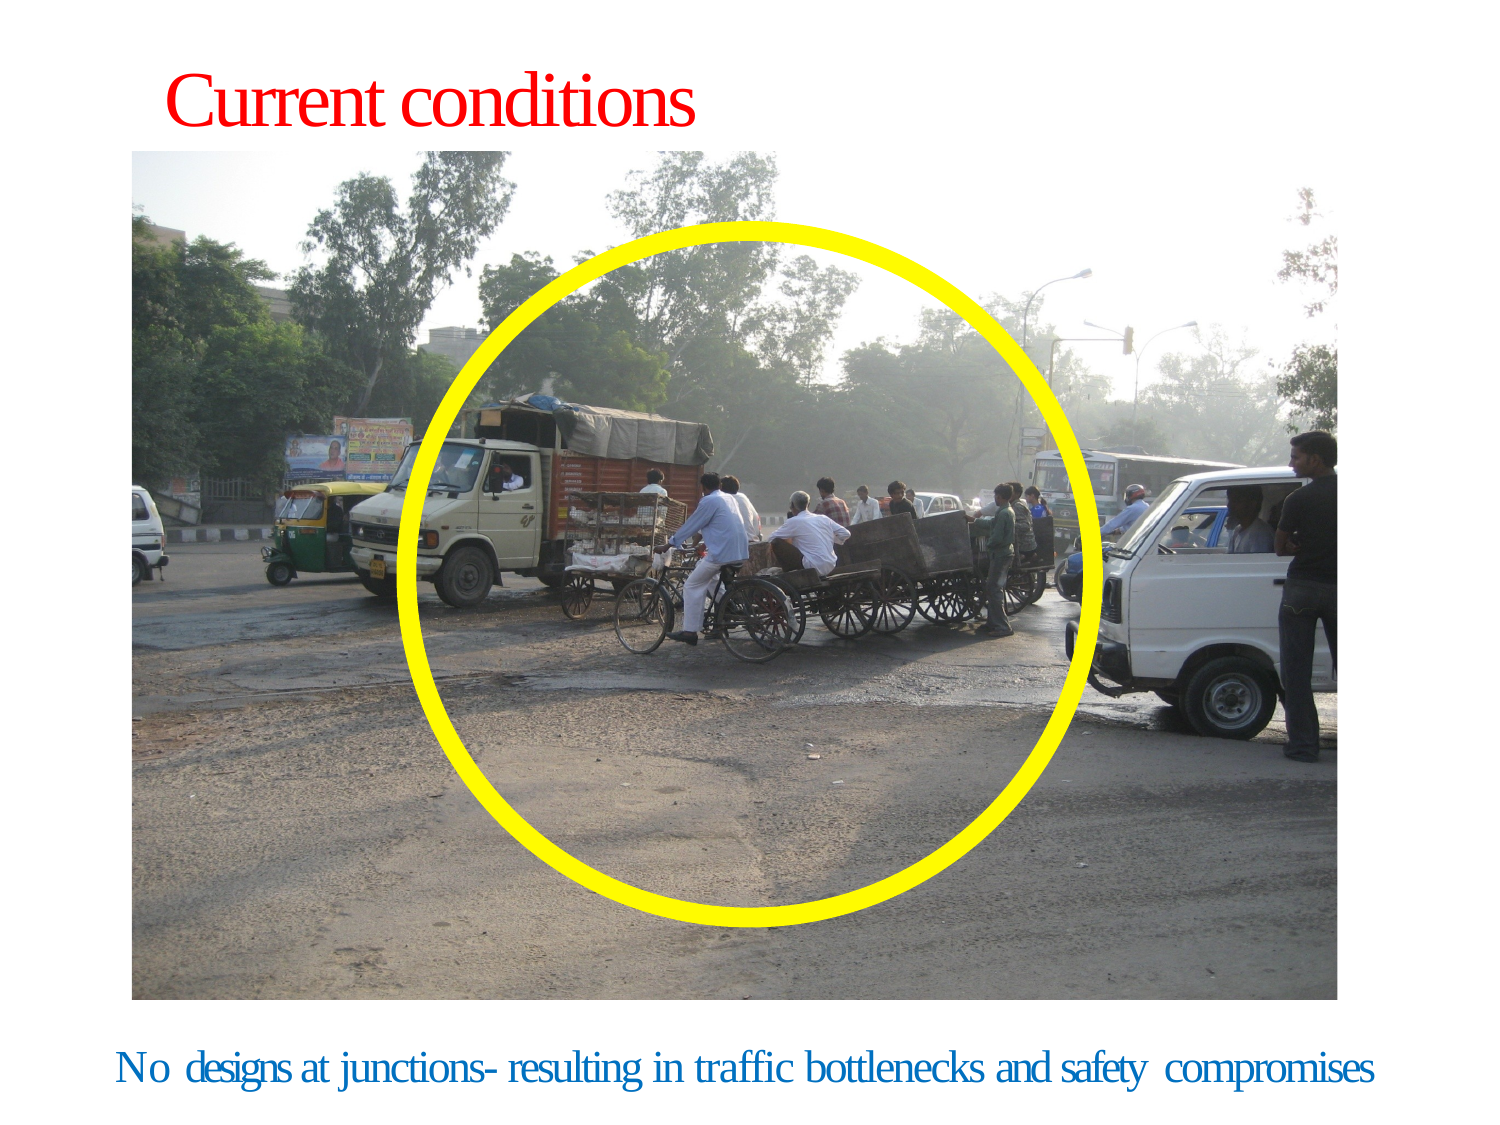

Current conditions

17
No designs at junctions- resulting in traffic bottlenecks and safety  compromises